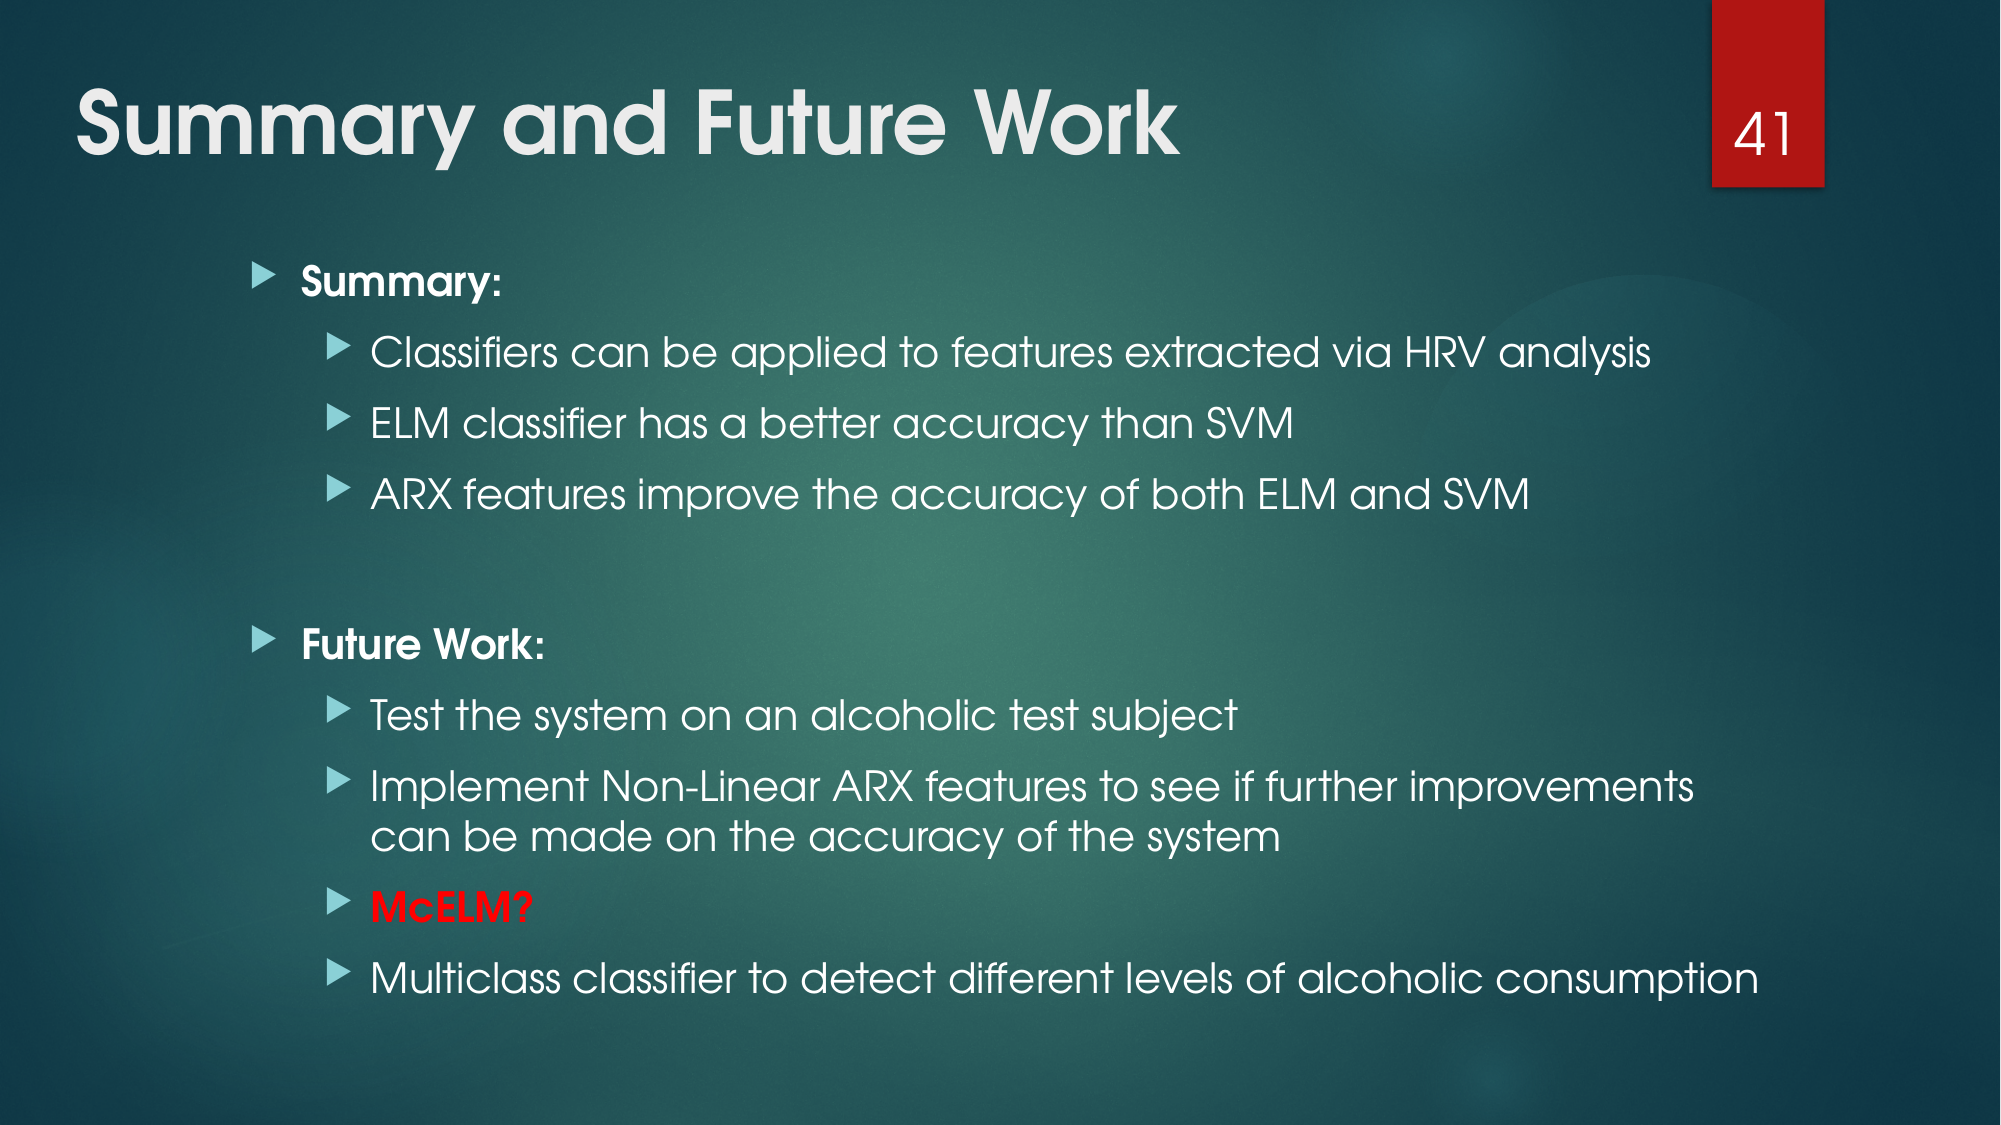

41
# Summary and Future Work
Summary:
Classifiers can be applied to features extracted via HRV analysis
ELM classifier has a better accuracy than SVM
ARX features improve the accuracy of both ELM and SVM

Future Work:
Test the system on an alcoholic test subject
Implement Non-Linear ARX features to see if further improvements can be made on the accuracy of the system
McELM?
Multiclass classifier to detect different levels of alcoholic consumption